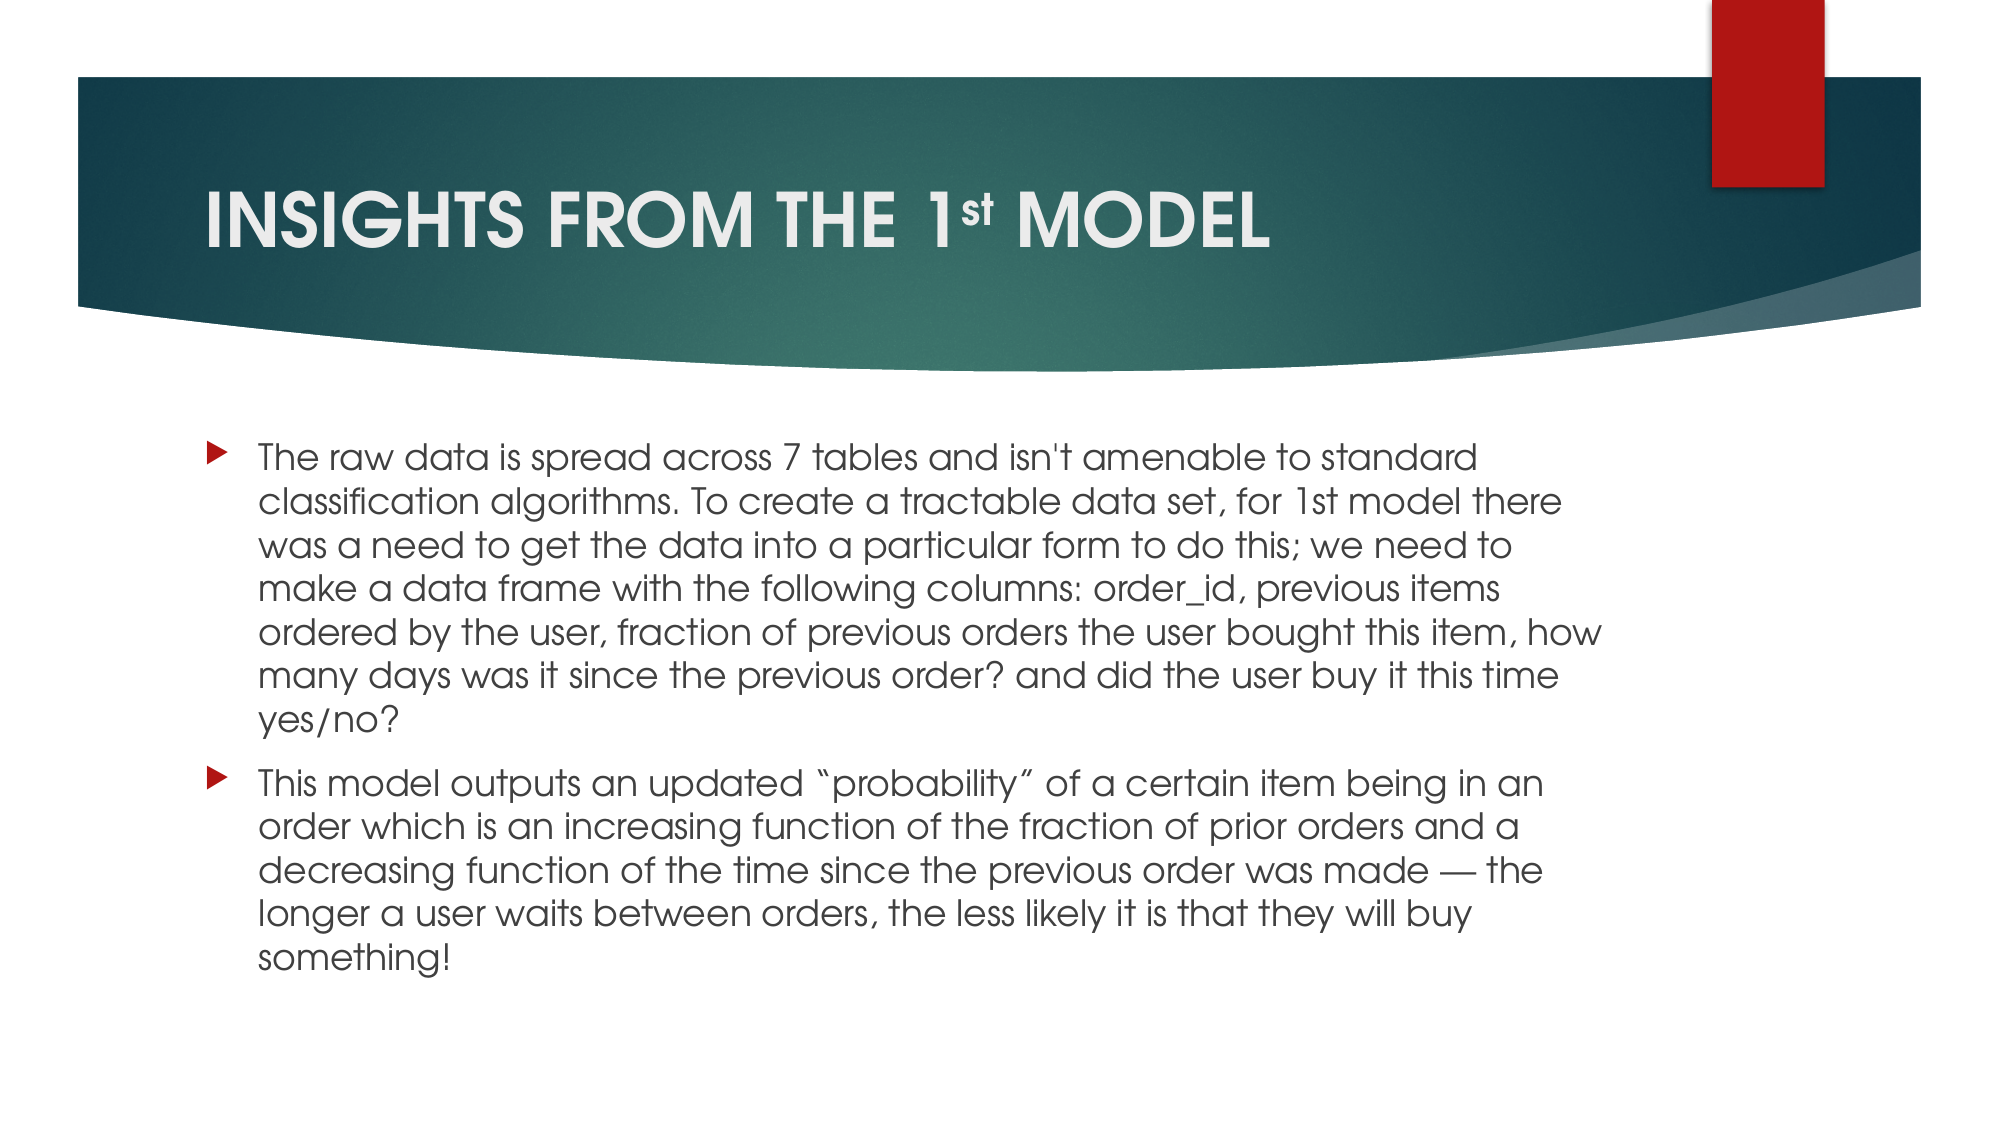

# INSIGHTS FROM THE 1st MODEL
The raw data is spread across 7 tables and isn't amenable to standard classification algorithms. To create a tractable data set, for 1st model there was a need to get the data into a particular form to do this; we need to make a data frame with the following columns: order_id, previous items ordered by the user, fraction of previous orders the user bought this item, how many days was it since the previous order? and did the user buy it this time yes/no?
This model outputs an updated “probability” of a certain item being in an order which is an increasing function of the fraction of prior orders and a decreasing function of the time since the previous order was made — the longer a user waits between orders, the less likely it is that they will buy something!